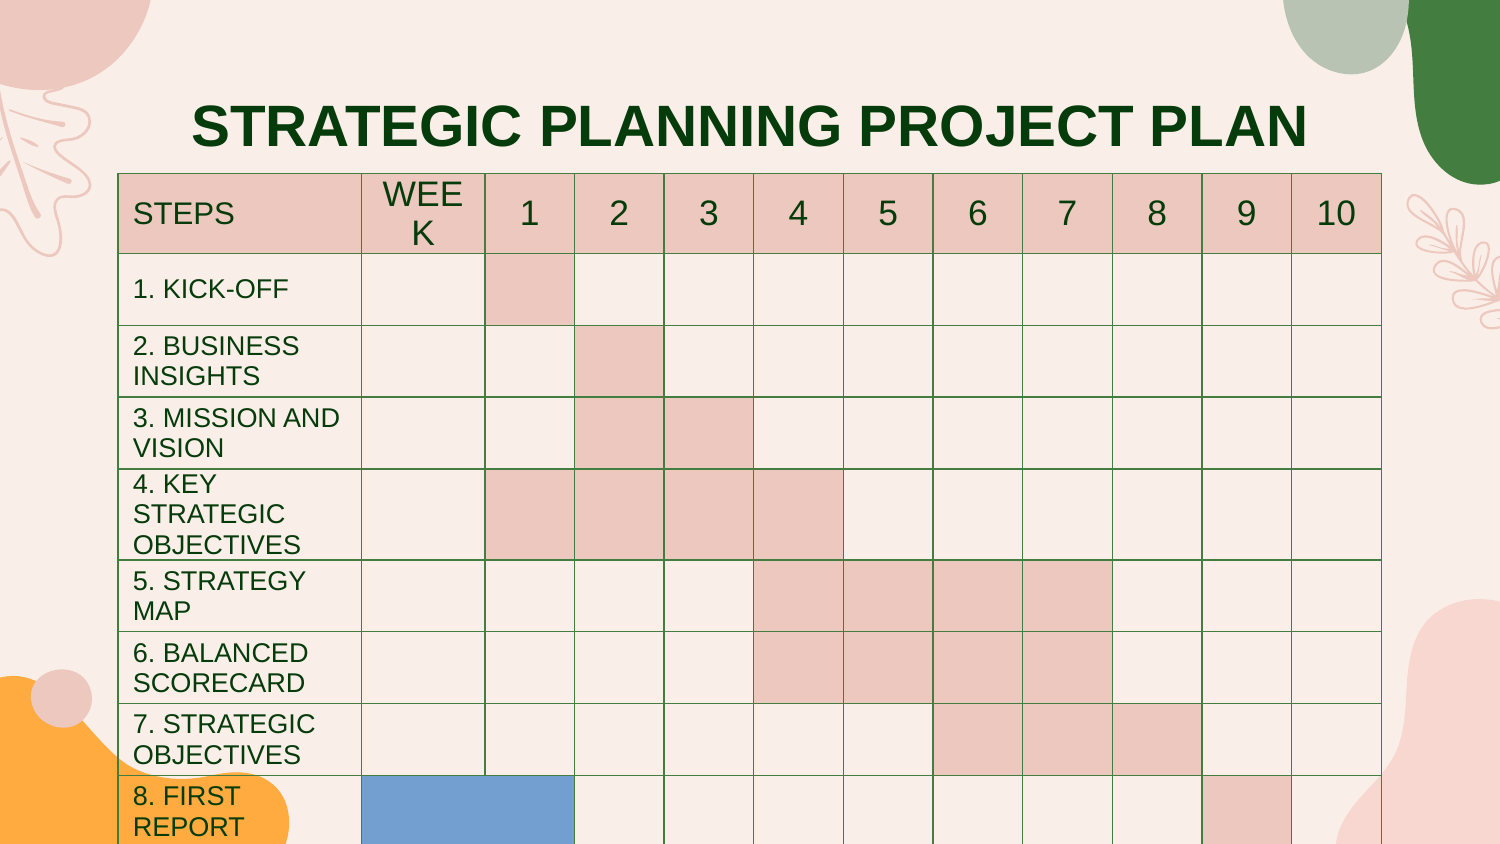

# STRATEGIC PLANNING PROJECT PLAN
| STEPS |  |  | WEEK | 1 | 2 | 3 | 4 | 5 | 6 | 7 | 8 | 9 | 10 |
| --- | --- | --- | --- | --- | --- | --- | --- | --- | --- | --- | --- | --- | --- |
| 1. KICK-OFF |  |  |  |  |  |  |  |  |  |  |  |  |  |
| 2. BUSINESS INSIGHTS |  |  |  |  |  |  |  |  |  |  |  |  |  |
| 3. MISSION AND VISION |  |  |  |  |  |  |  |  |  |  |  |  |  |
| 4. KEY STRATEGIC OBJECTIVES |  |  |  |  |  |  |  |  |  |  |  |  |  |
| 5. STRATEGY MAP |  |  |  |  |  |  |  |  |  |  |  |  |  |
| 6. BALANCED SCORECARD |  |  |  |  |  |  |  |  |  |  |  |  |  |
| 7. STRATEGIC OBJECTIVES |  |  |  |  |  |  |  |  |  |  |  |  |  |
| 8. FIRST REPORT |  |  |  |  |  |  |  |  |  |  |  |  |  |